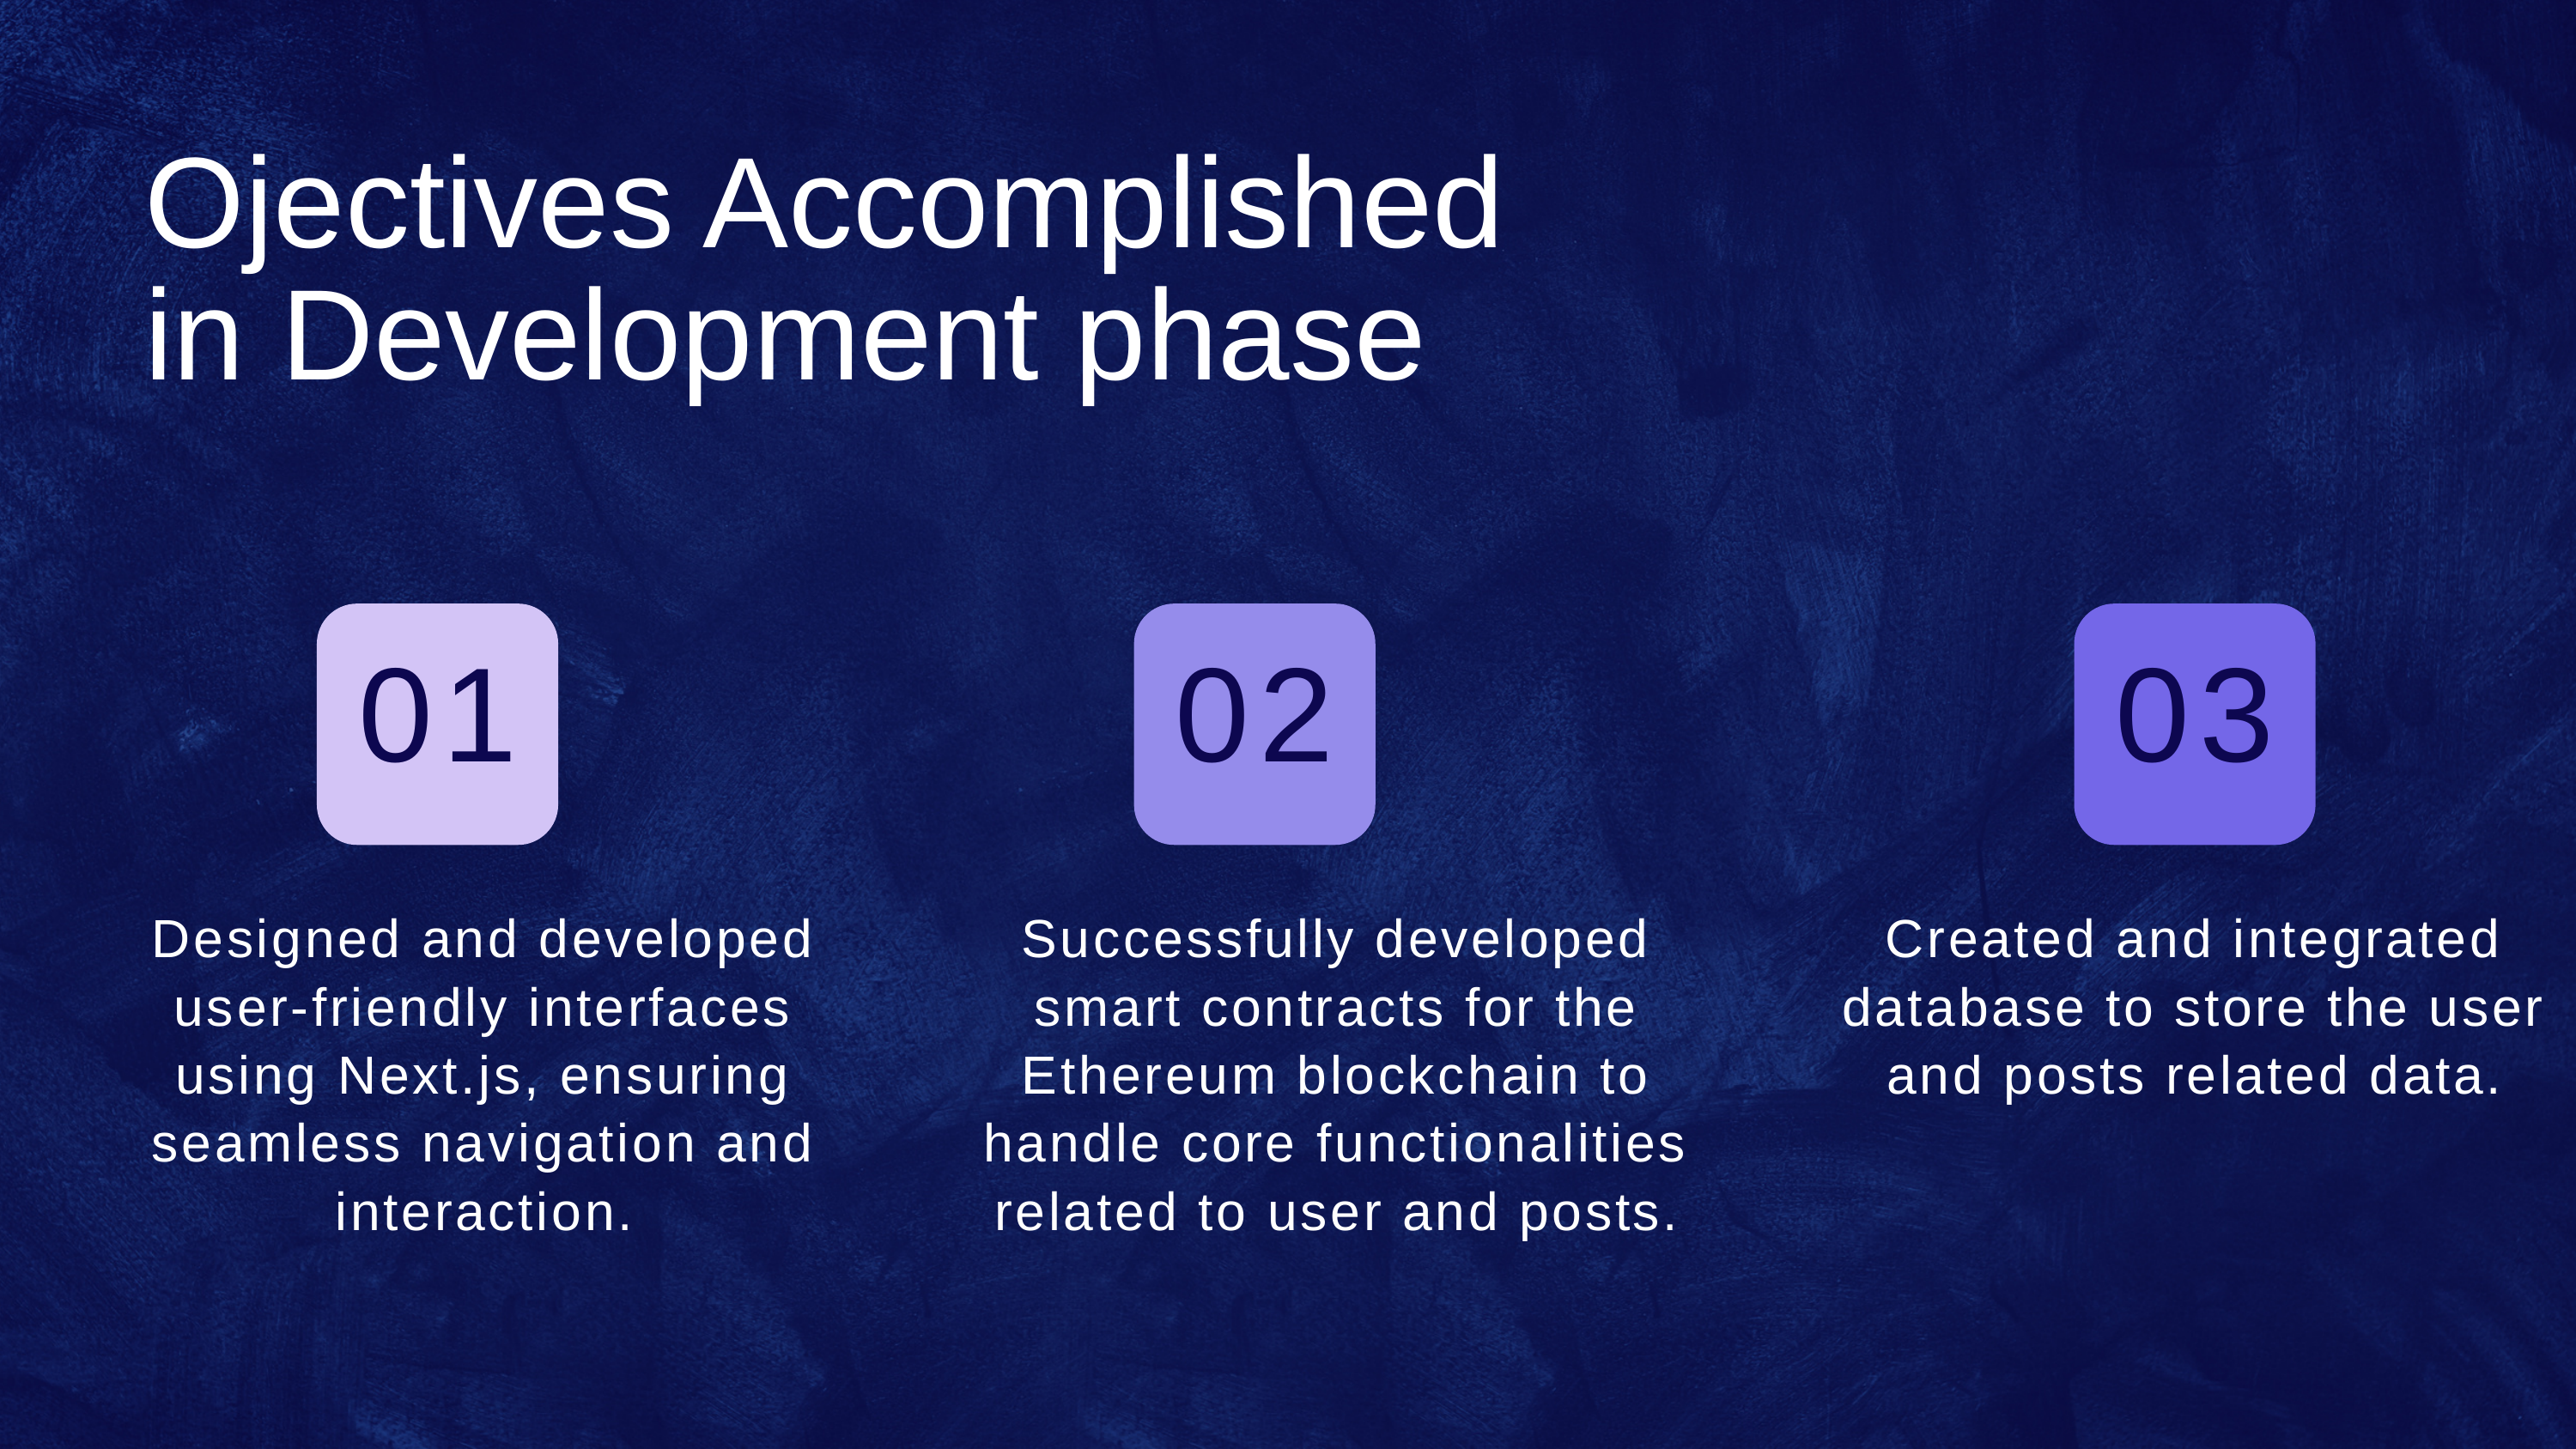

Ojectives Accomplished in Development phase

01

02

03
Designed and developed user-friendly interfaces using Next.js, ensuring seamless navigation and interaction.
Successfully developed smart contracts for the Ethereum blockchain to handle core functionalities related to user and posts.
Created and integrated database to store the user and posts related data.